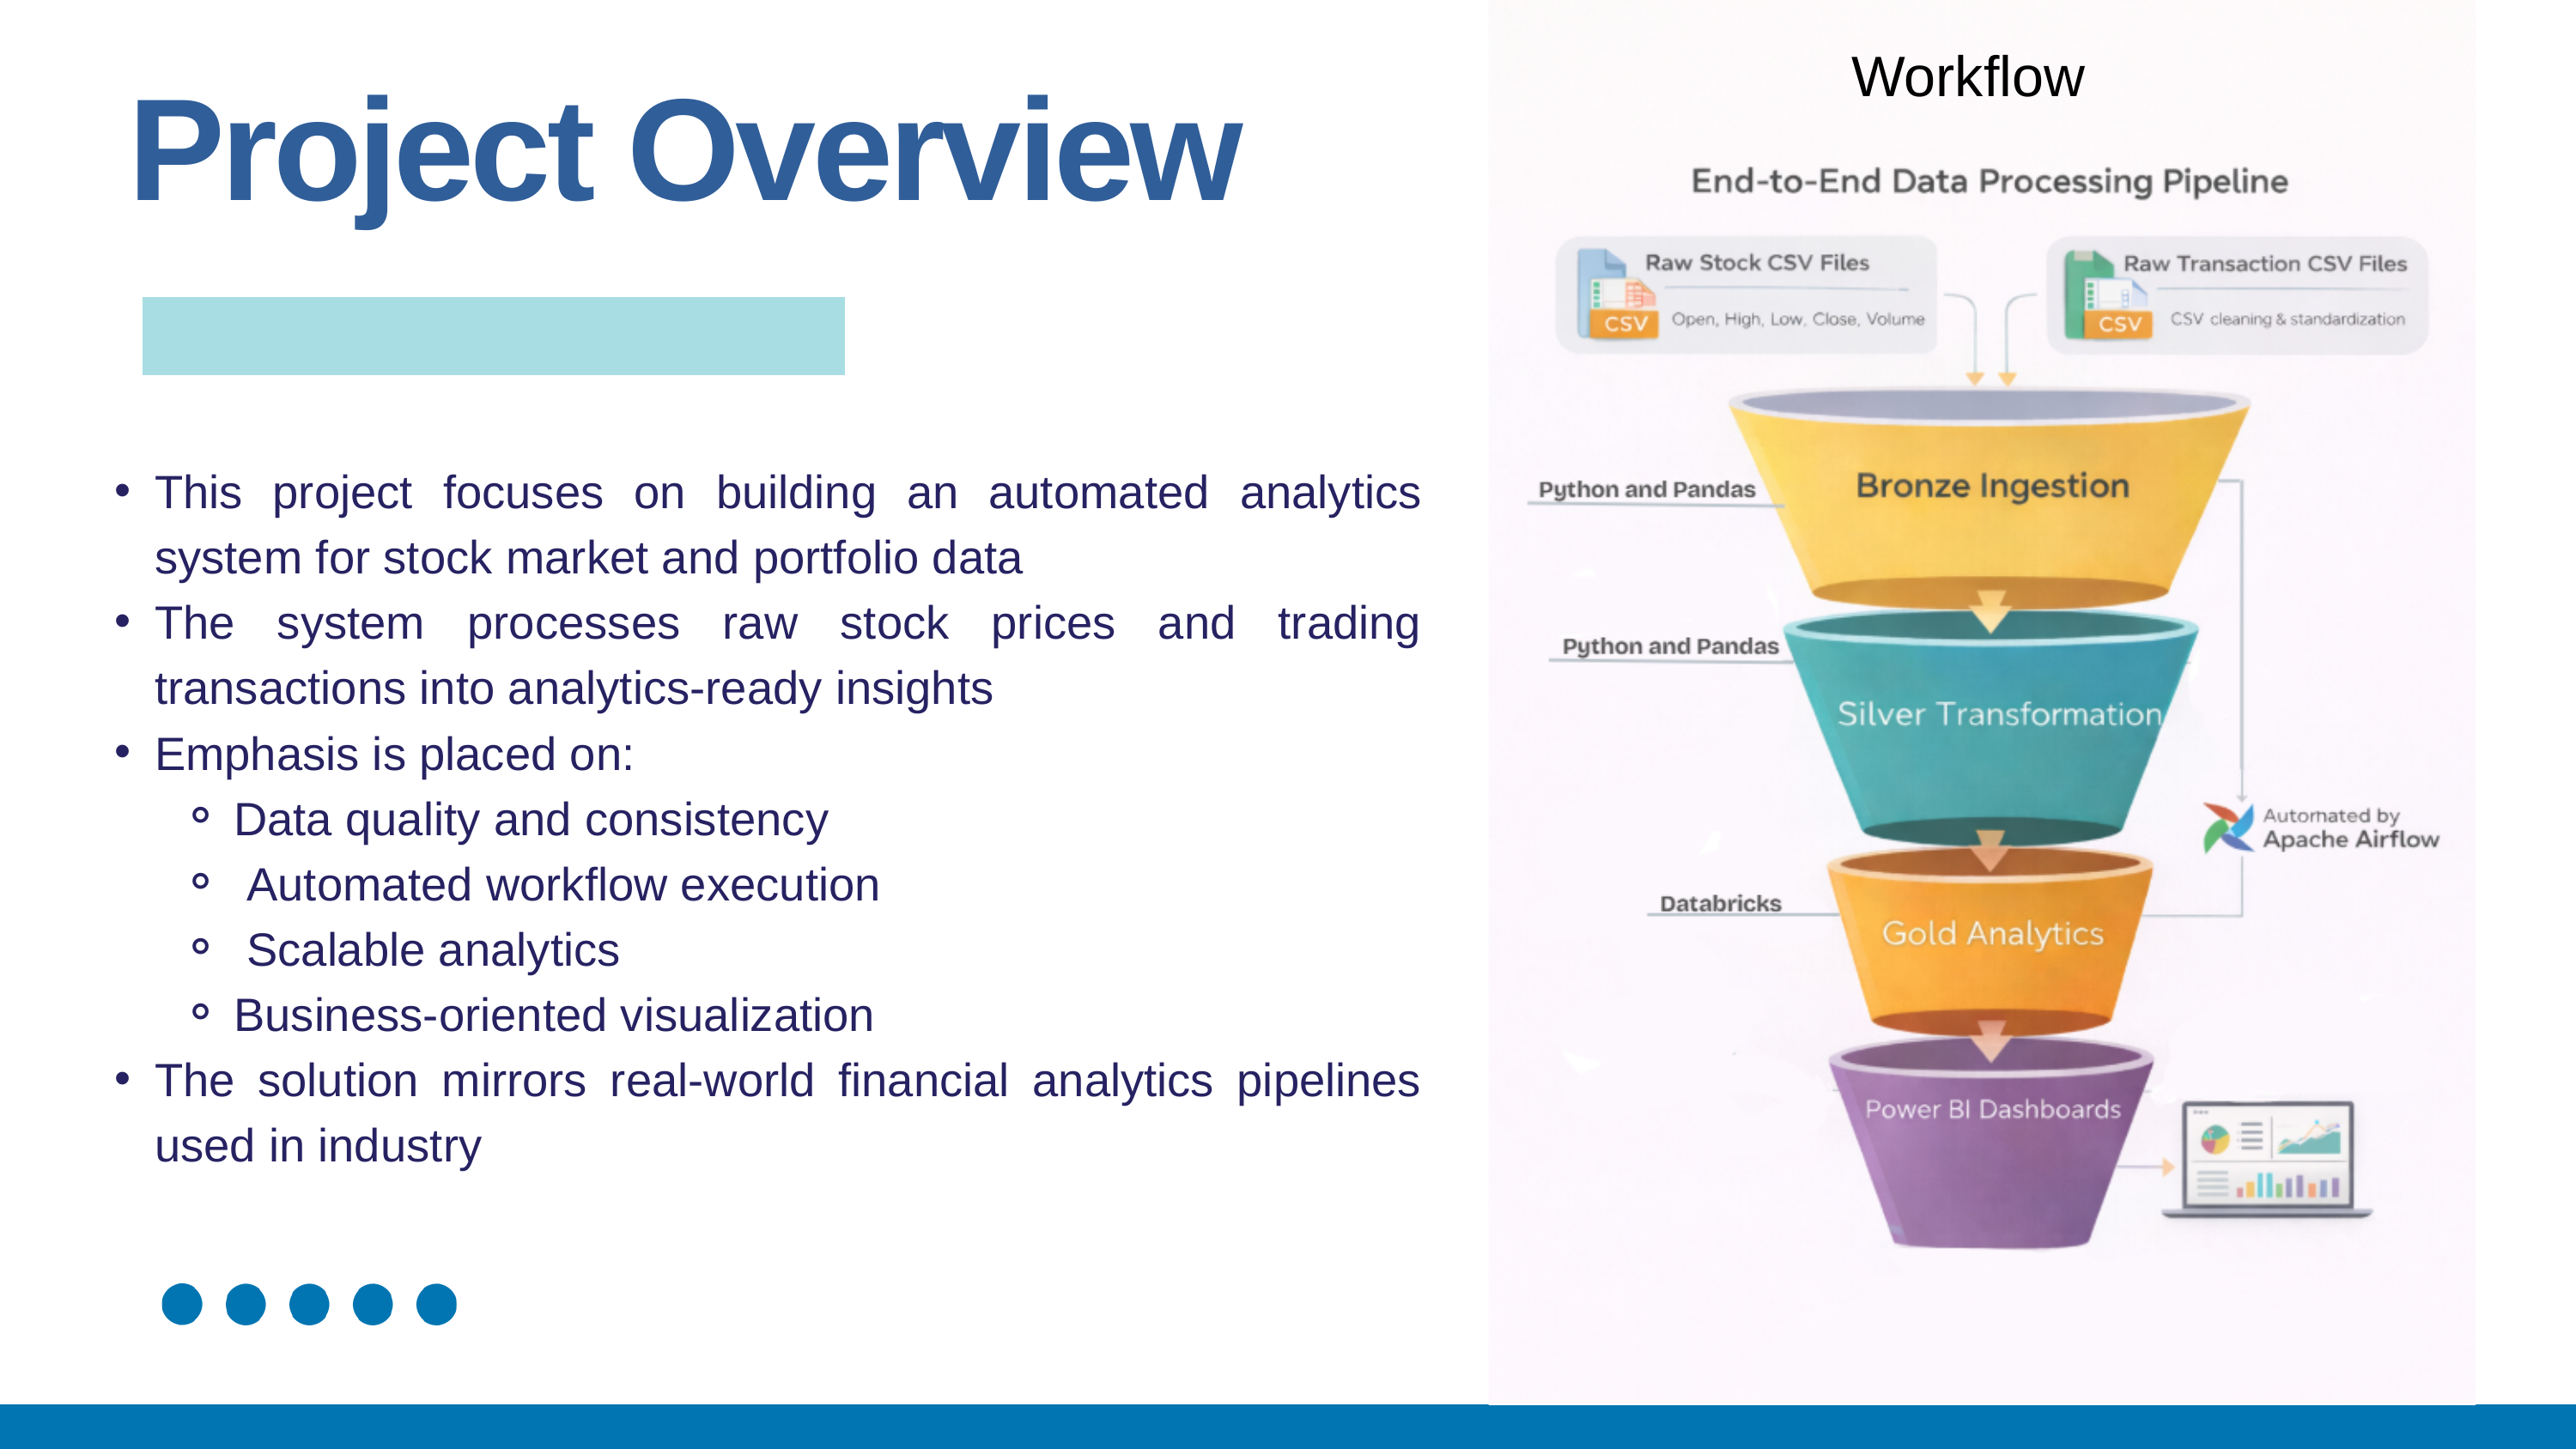

Workflow
Project Overview

This project focuses on building an automated analytics system for stock market and portfolio data
The system processes raw stock prices and trading transactions into analytics-ready insights
Emphasis is placed on:
Data quality and consistency
 Automated workflow execution
 Scalable analytics
Business-oriented visualization
The solution mirrors real-world financial analytics pipelines used in industry